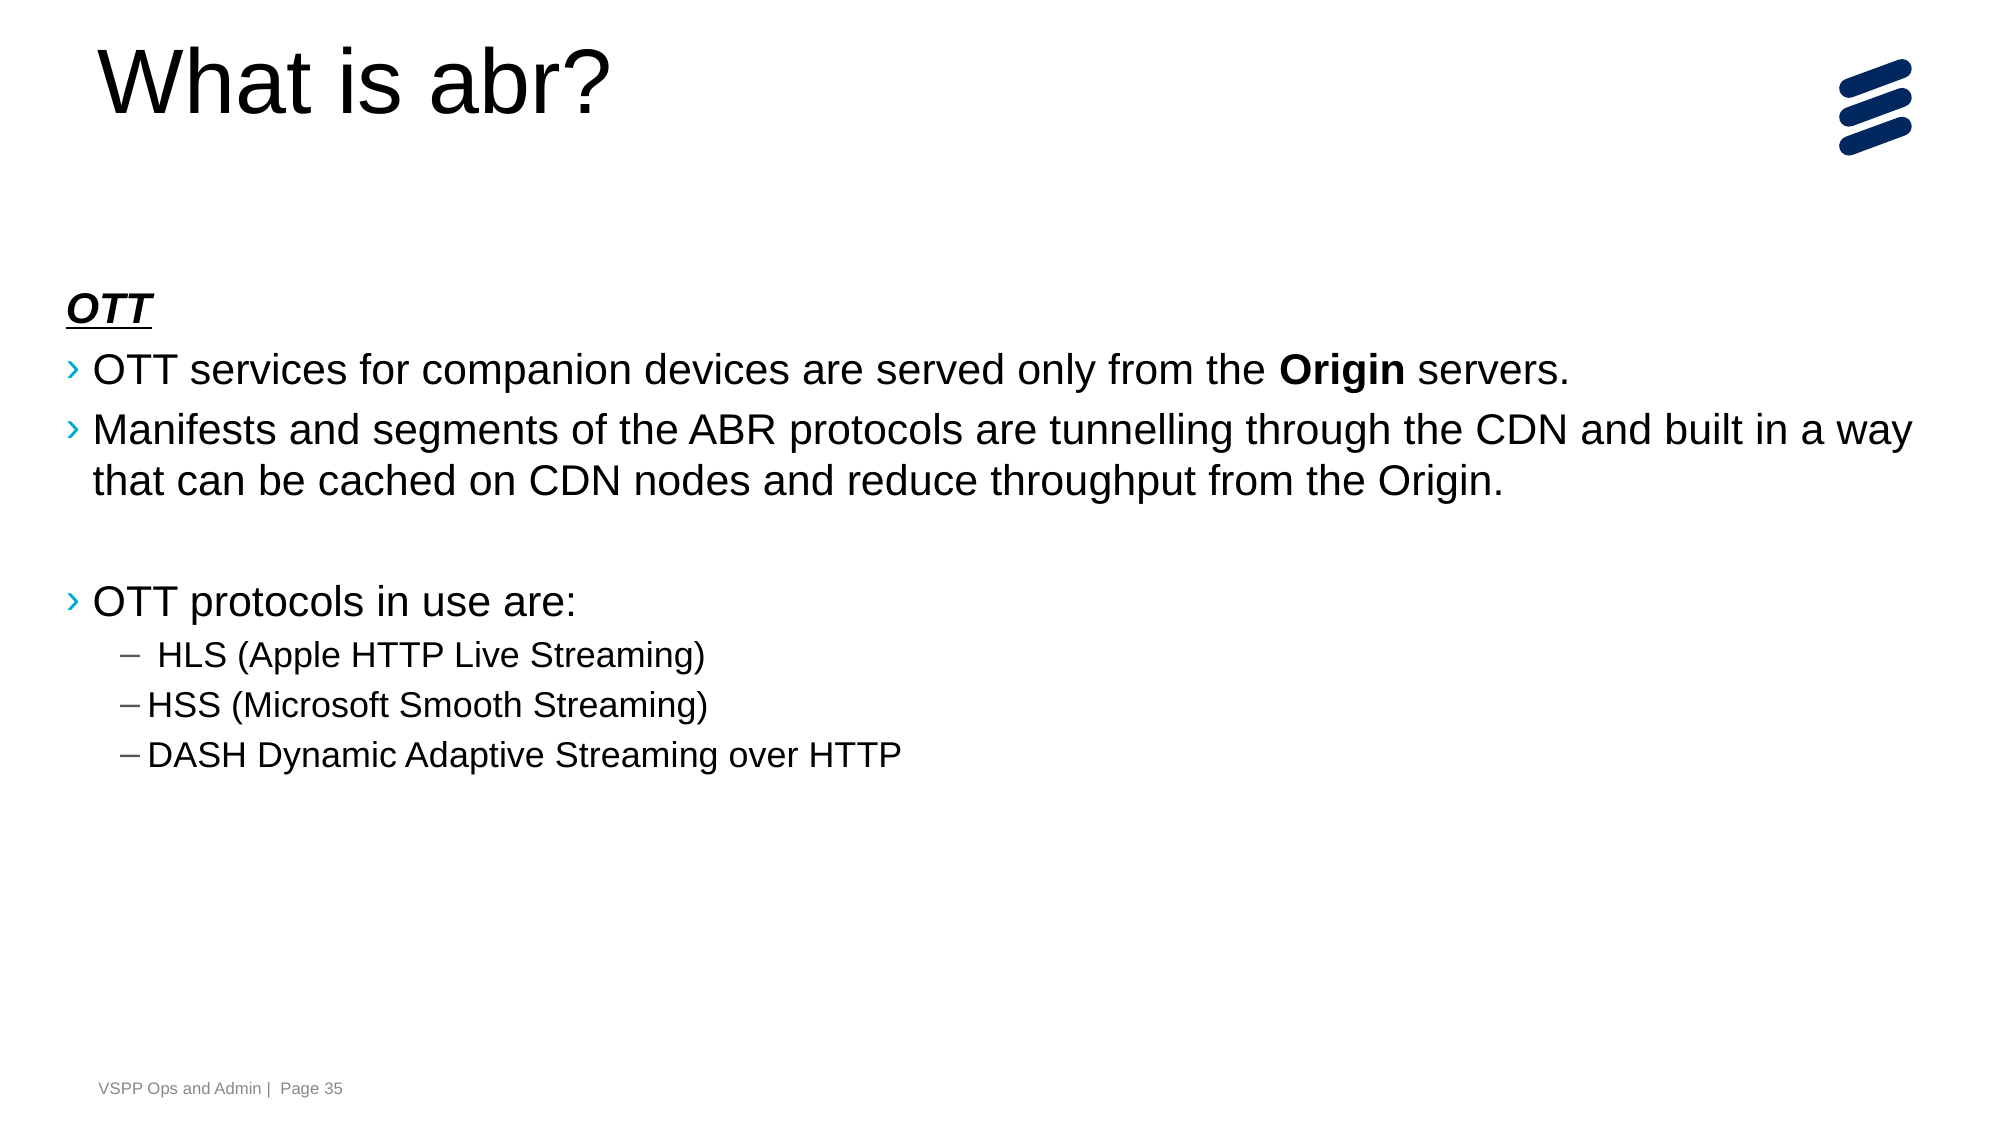

# What is abr?
OTT
OTT services for companion devices are served only from the Origin servers.
Manifests and segments of the ABR protocols are tunnelling through the CDN and built in a way that can be cached on CDN nodes and reduce throughput from the Origin.

OTT protocols in use are:
 HLS (Apple HTTP Live Streaming)
HSS (Microsoft Smooth Streaming)
DASH Dynamic Adaptive Streaming over HTTP